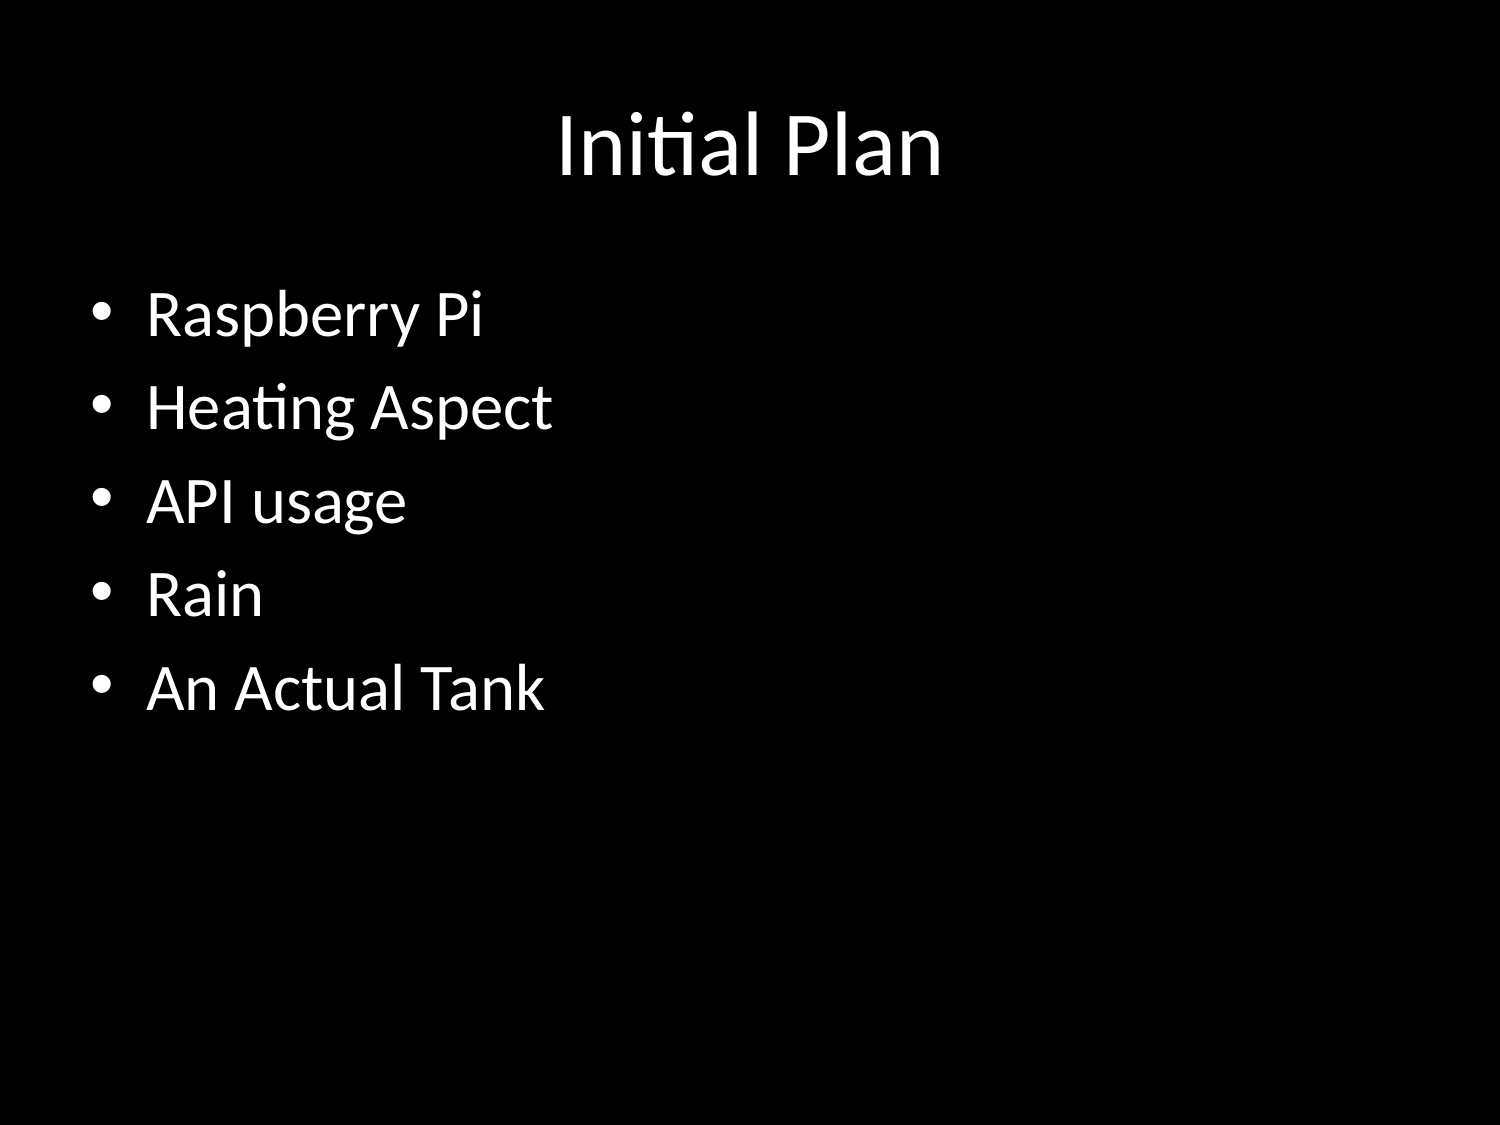

# Initial Plan
Raspberry Pi
Heating Aspect
API usage
Rain
An Actual Tank